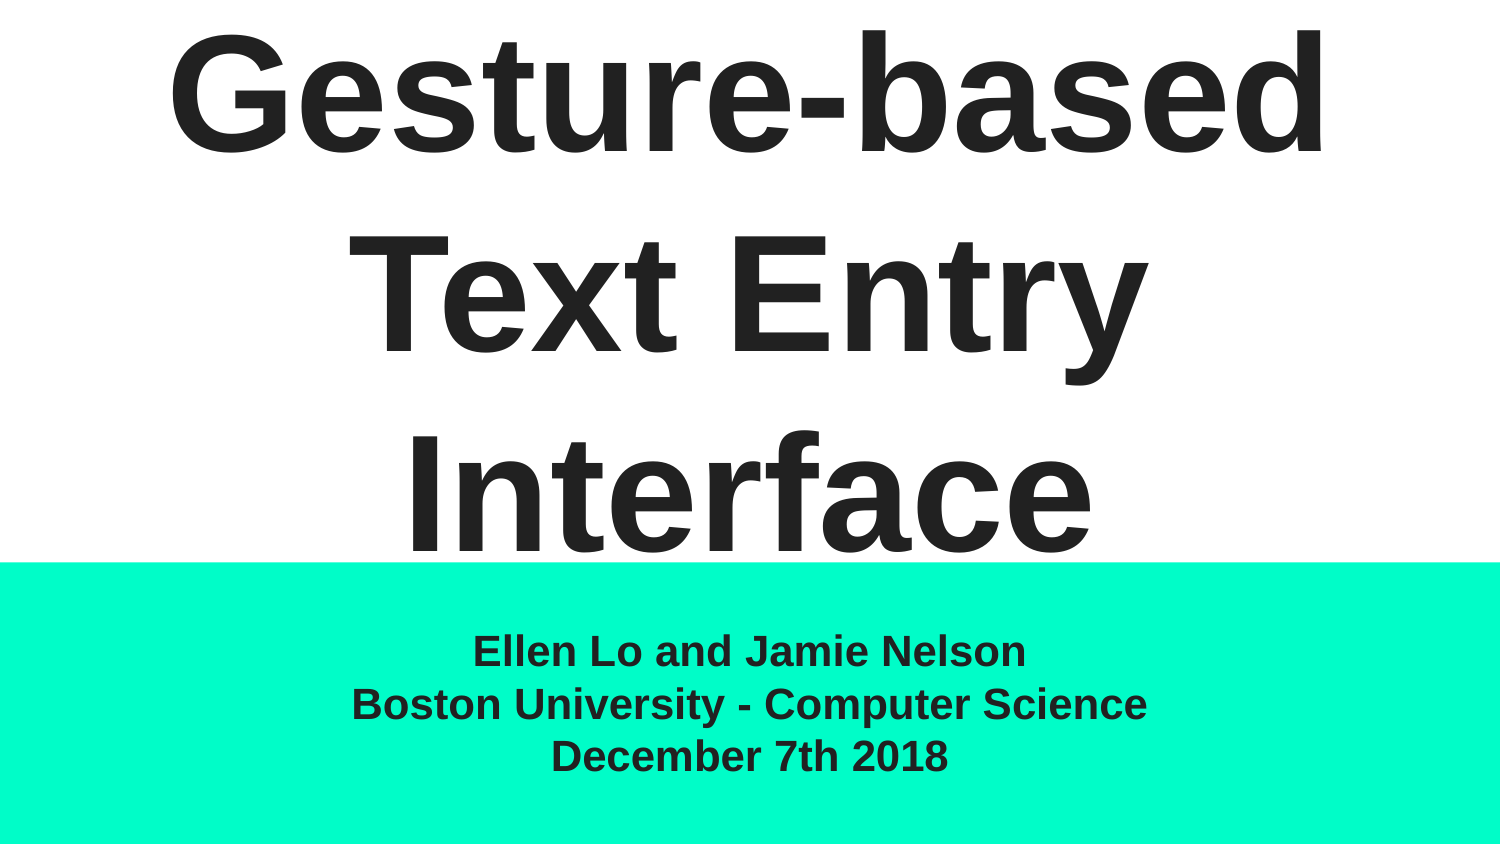

# Gesture-based Text Entry Interface
Ellen Lo and Jamie Nelson
Boston University - Computer Science
December 7th 2018